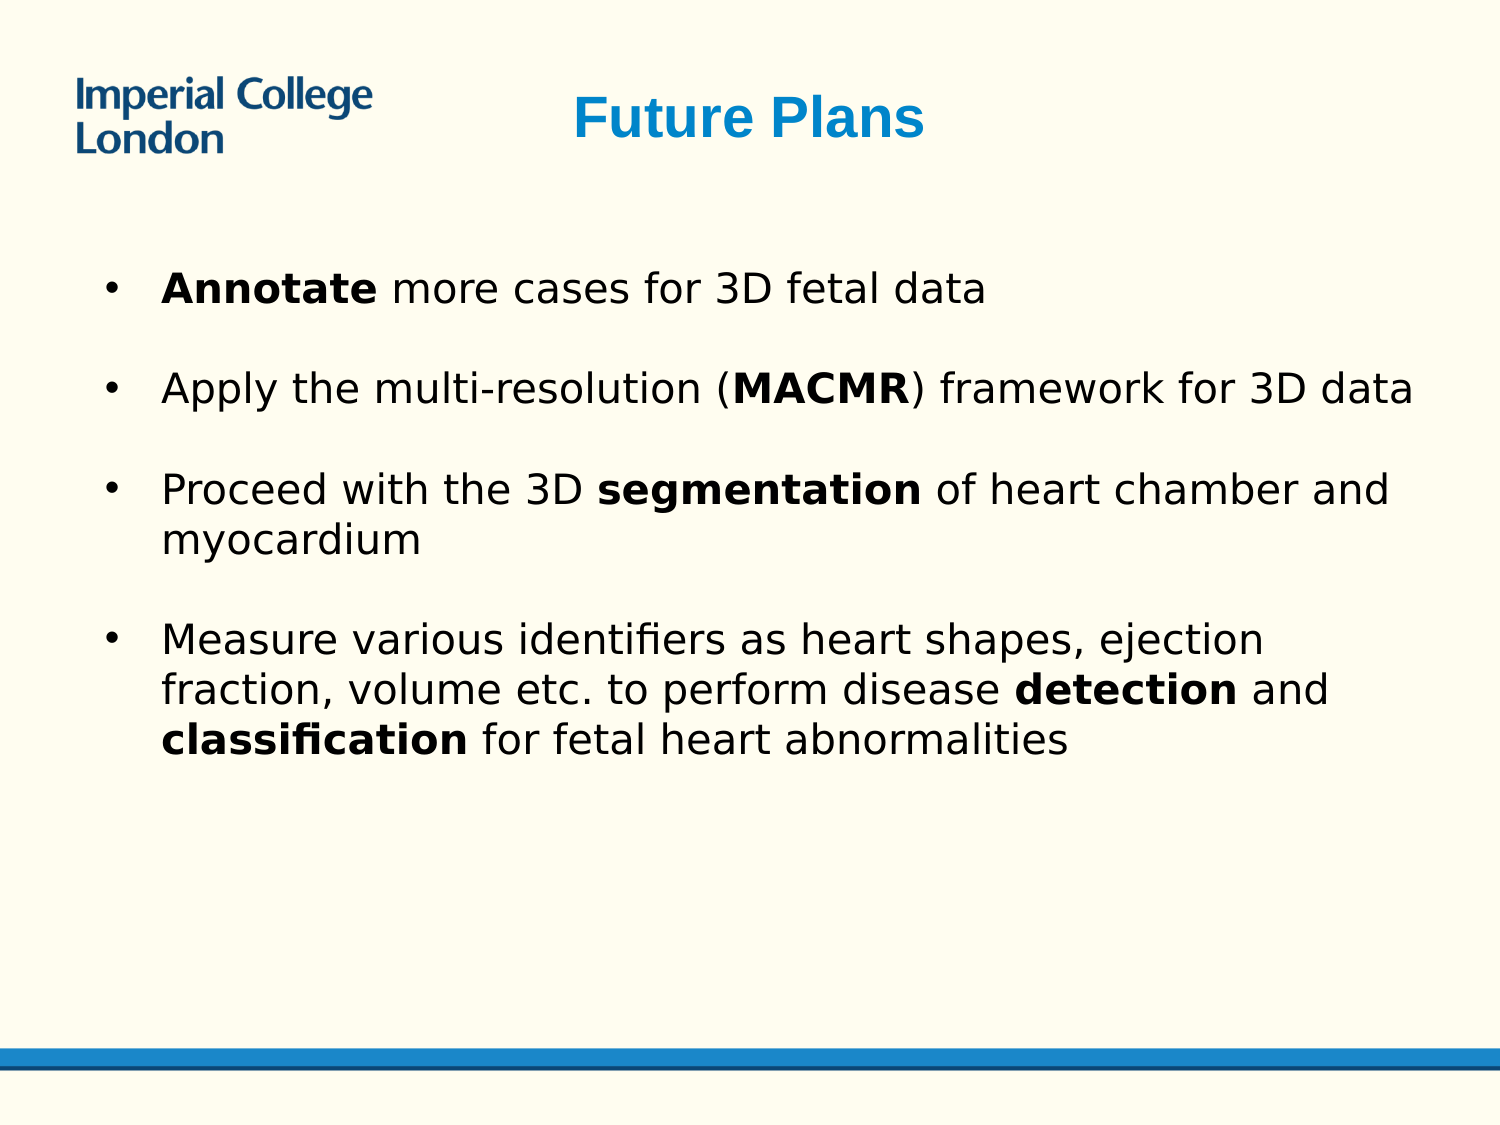

Future Plans
Annotate more cases for 3D fetal data

Apply the multi-resolution (MACMR) framework for 3D data

Proceed with the 3D segmentation of heart chamber and myocardium

Measure various identifiers as heart shapes, ejection fraction, volume etc. to perform disease detection and classification for fetal heart abnormalities